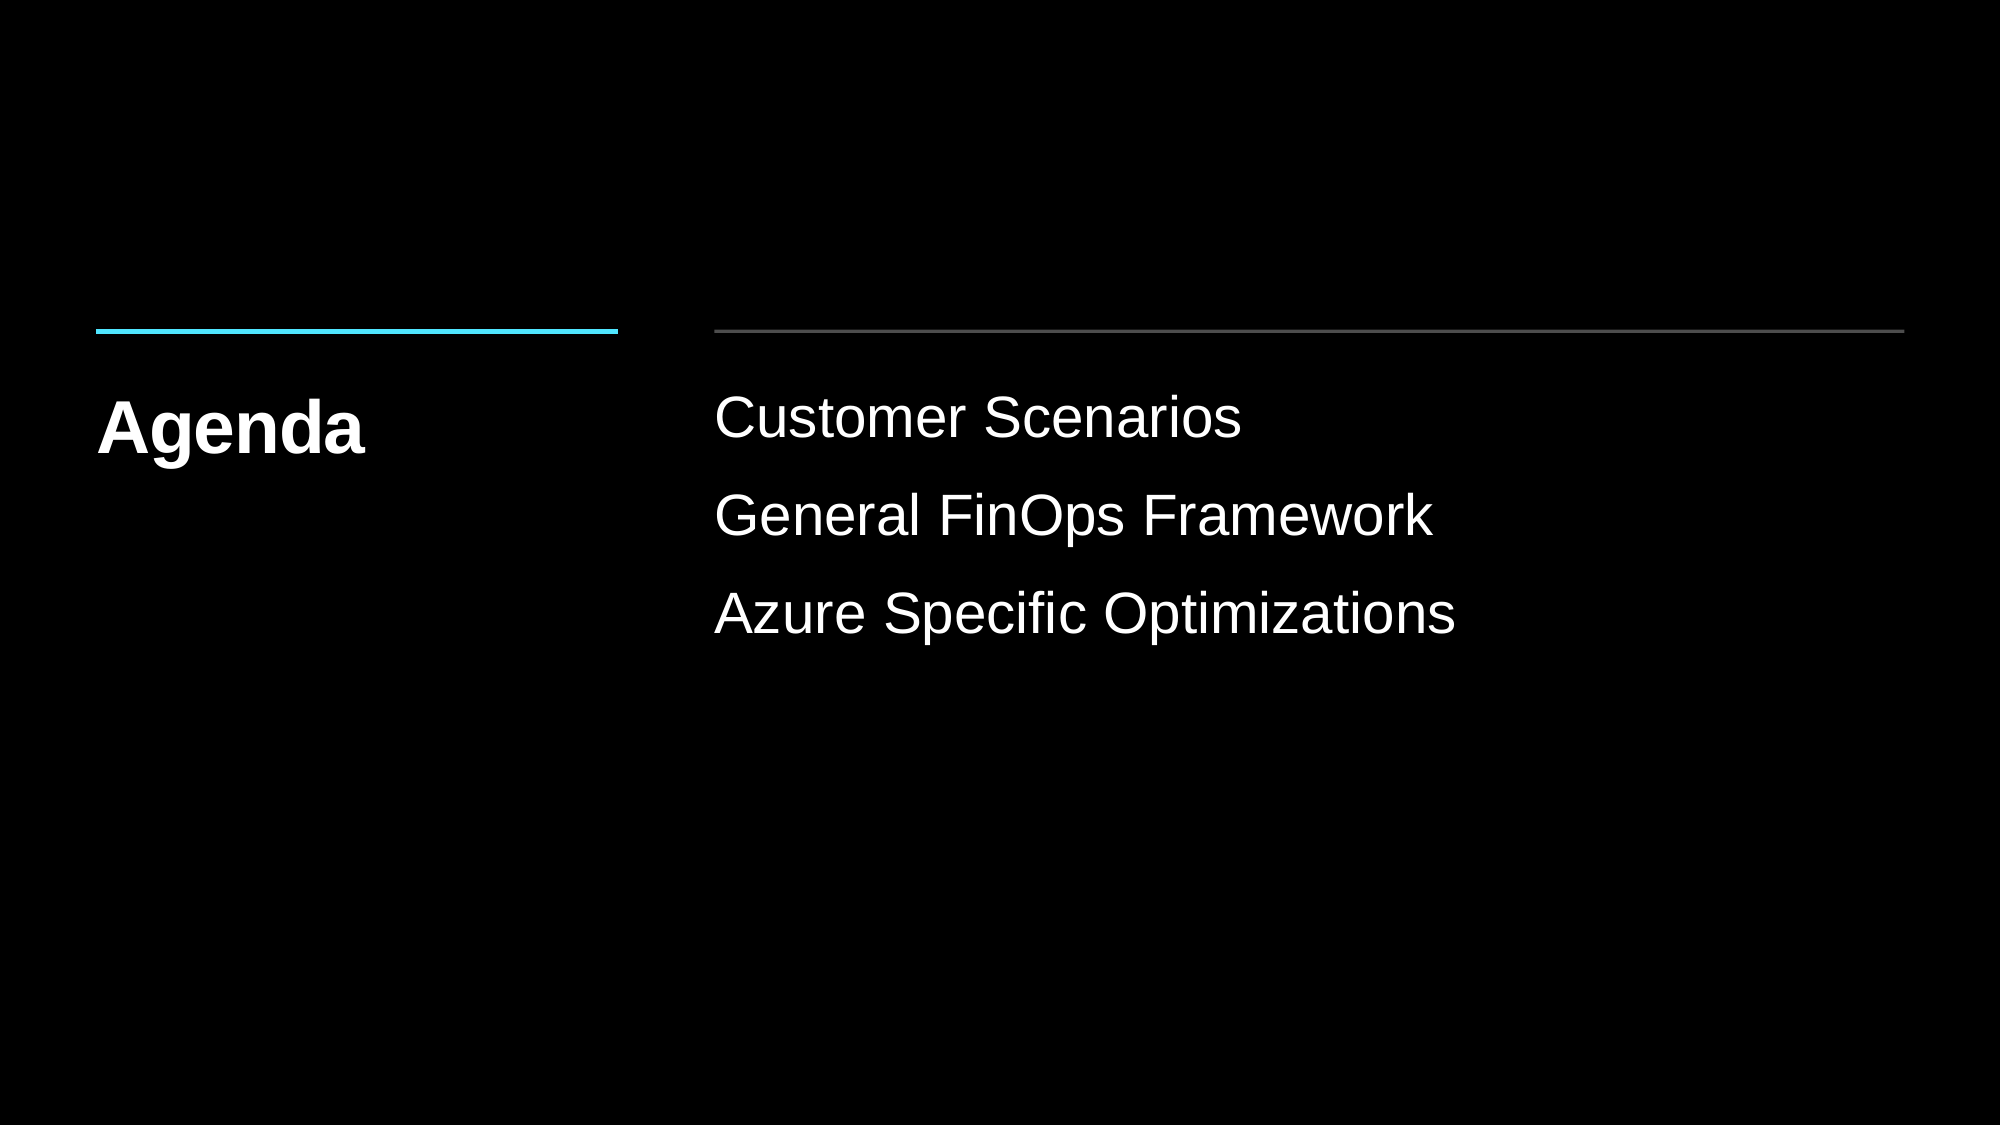

# Agenda
Customer Scenarios
General FinOps Framework
Azure Specific Optimizations